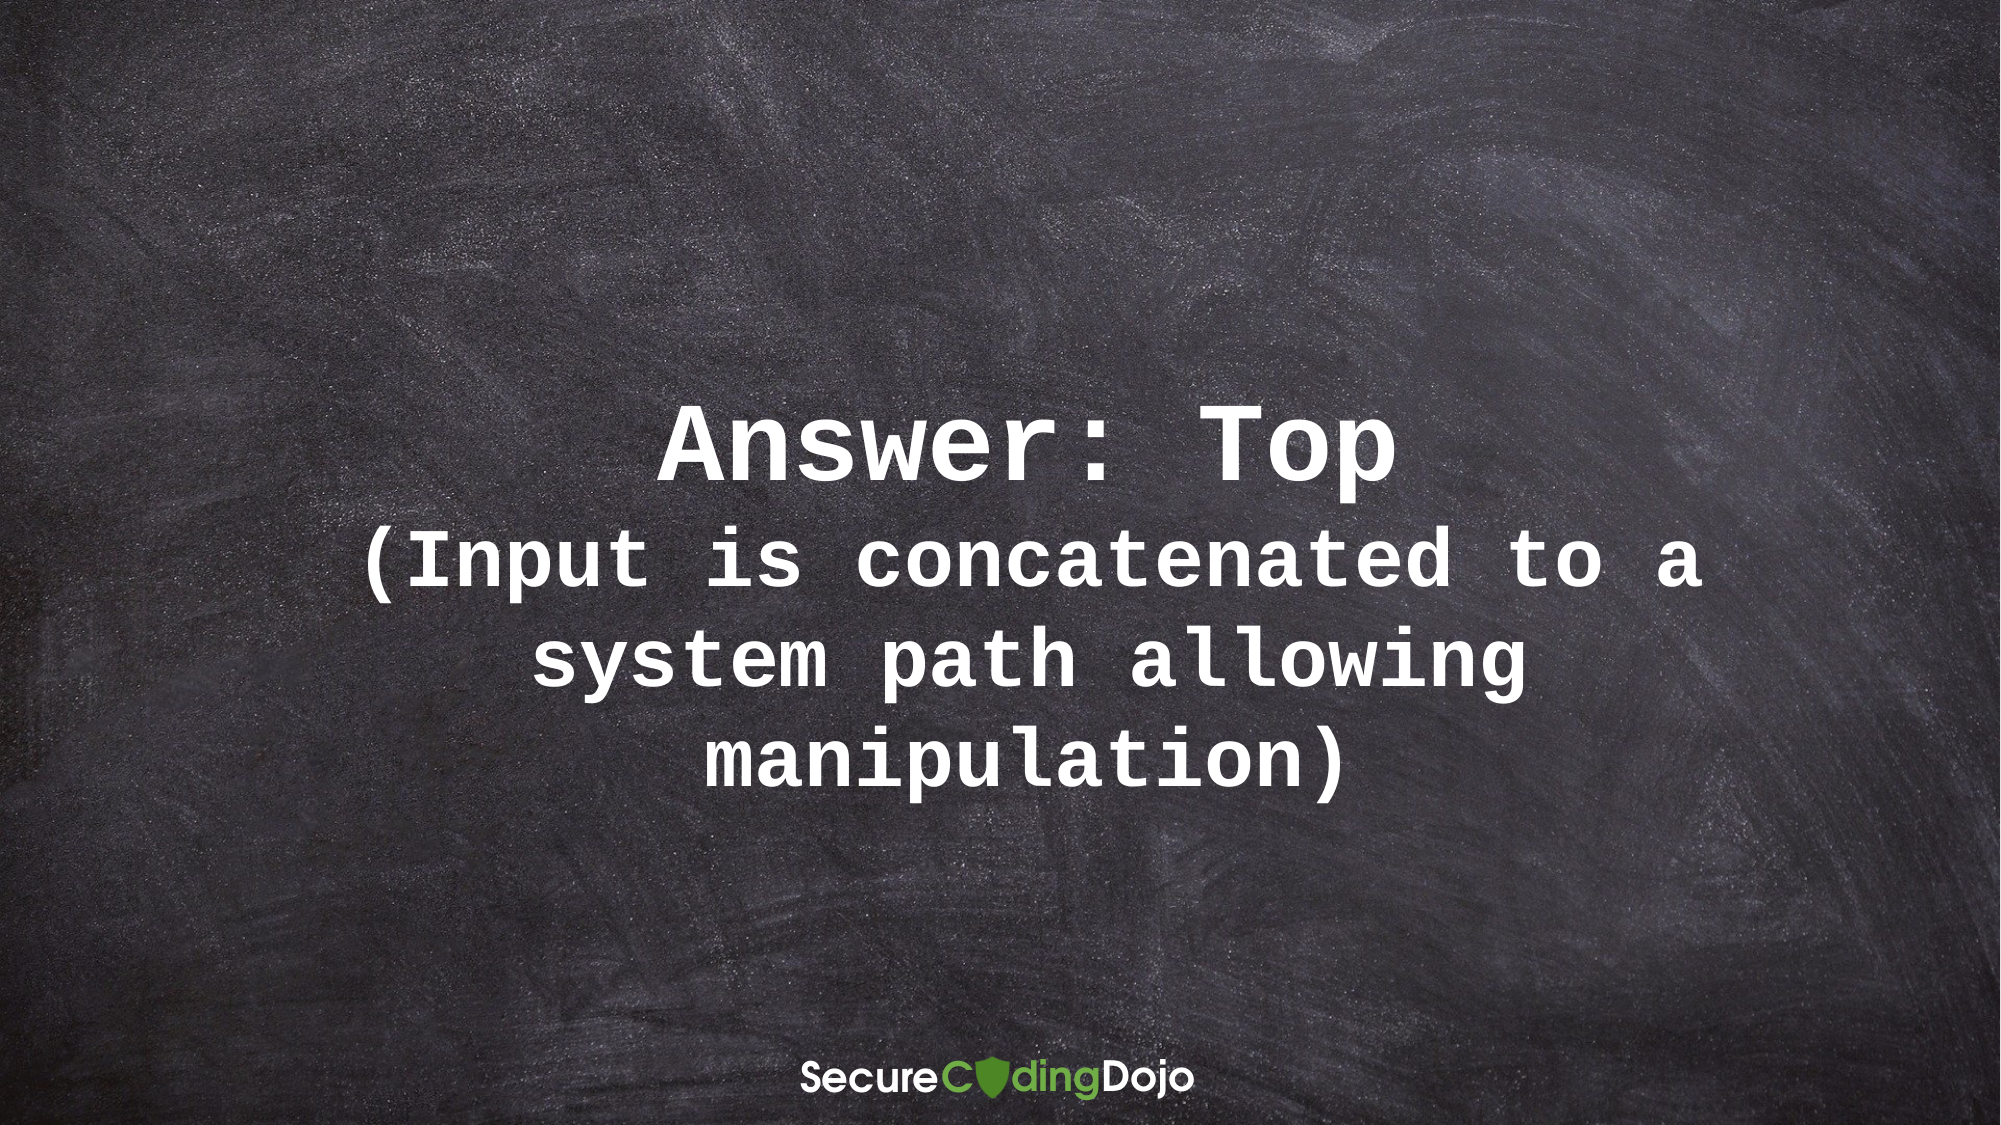

Answer: Top
(Input is concatenated to a system path allowing manipulation)